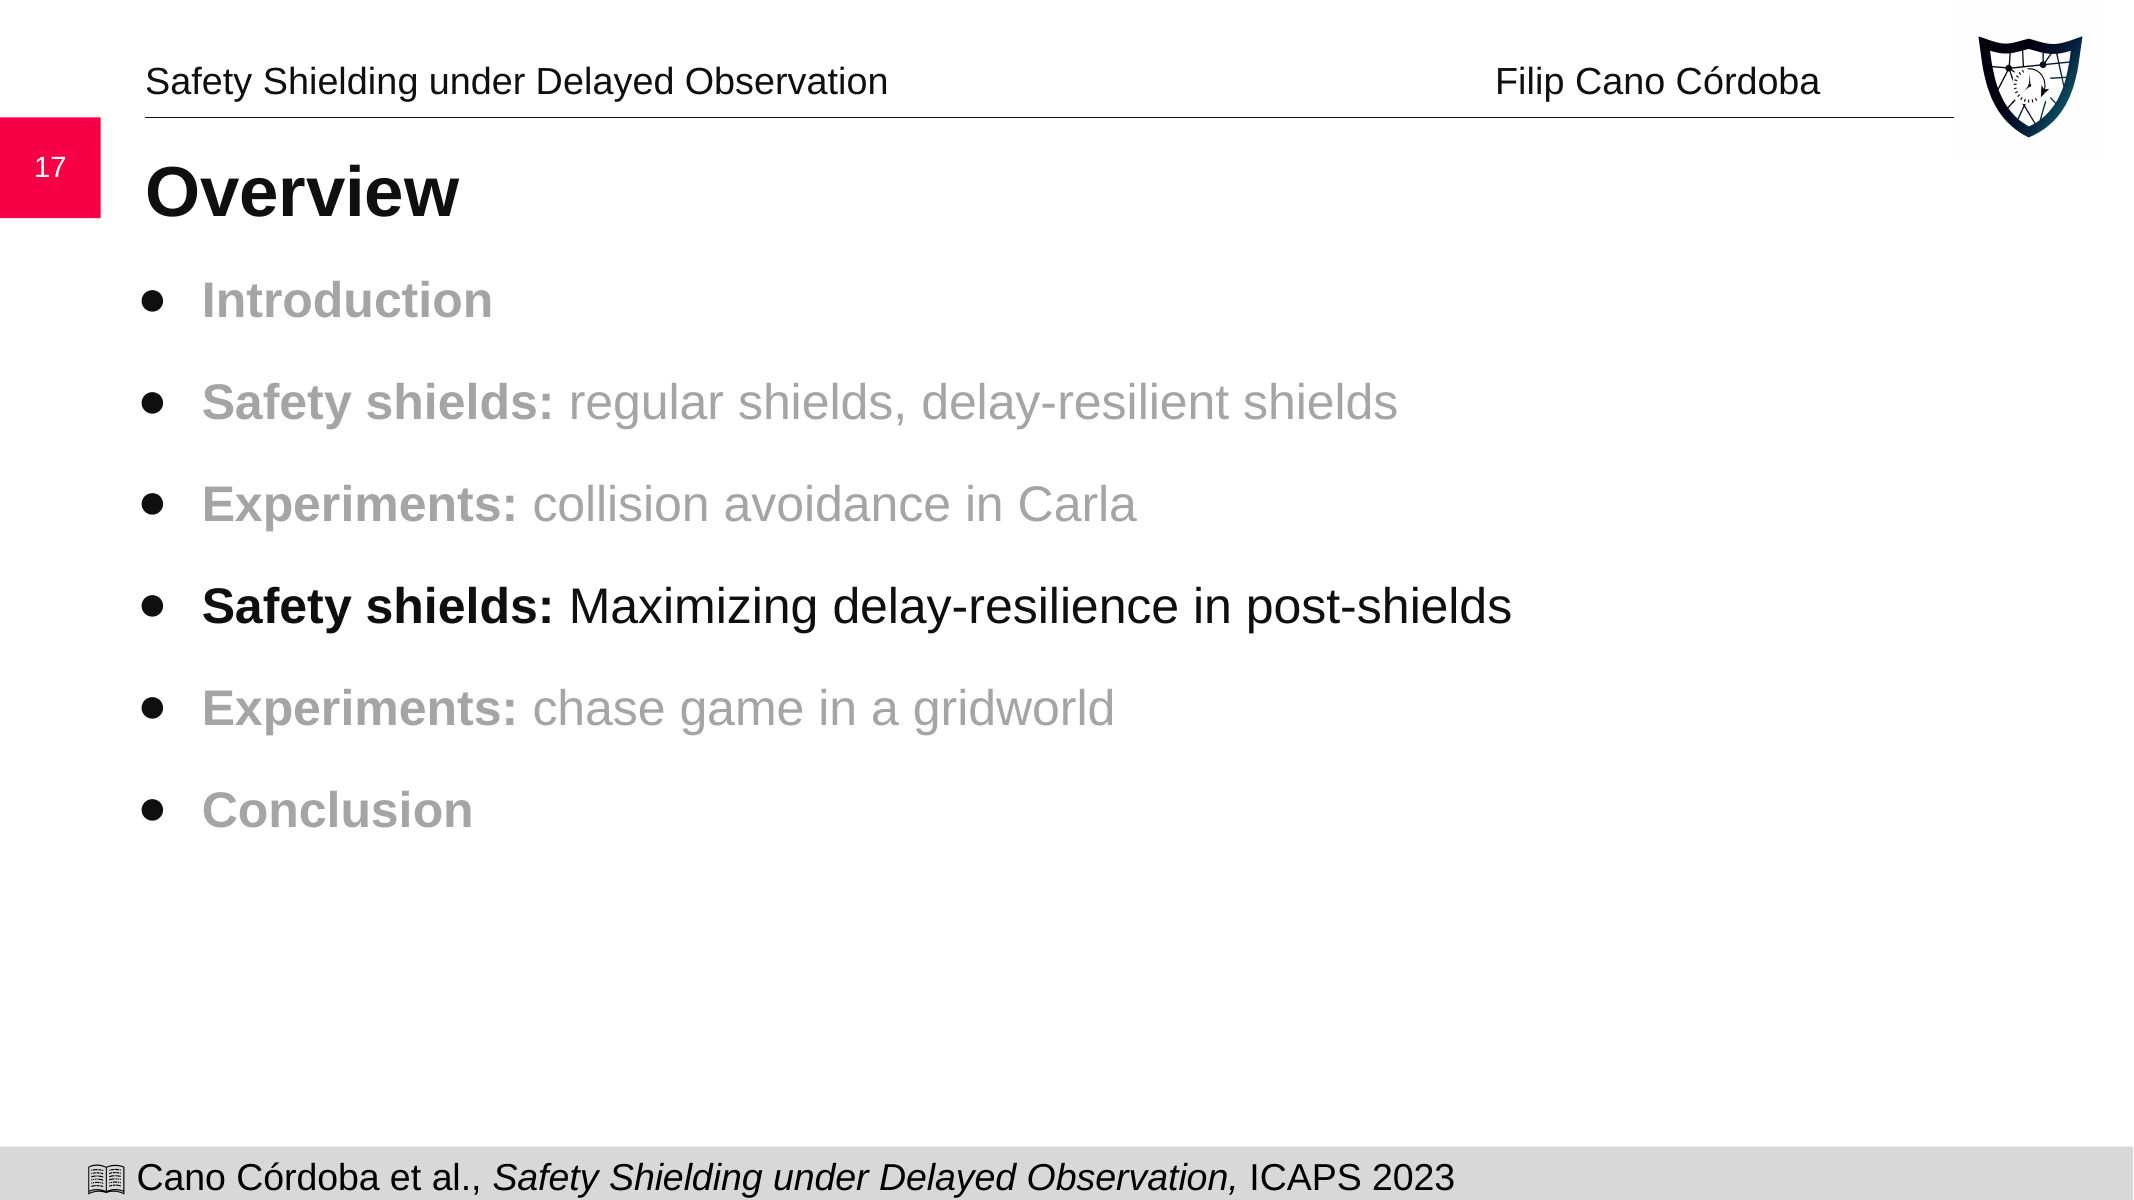

Safety Shielding under Delayed Observation					Filip Cano Córdoba
17
# Overview

Introduction
Safety shields: regular shields, delay-resilient shields
Experiments: collision avoidance in Carla
Safety shields: Maximizing delay-resilience in post-shields
Experiments: chase game in a gridworld
Conclusion
📖 Cano Córdoba et al., Safety Shielding under Delayed Observation, ICAPS 2023